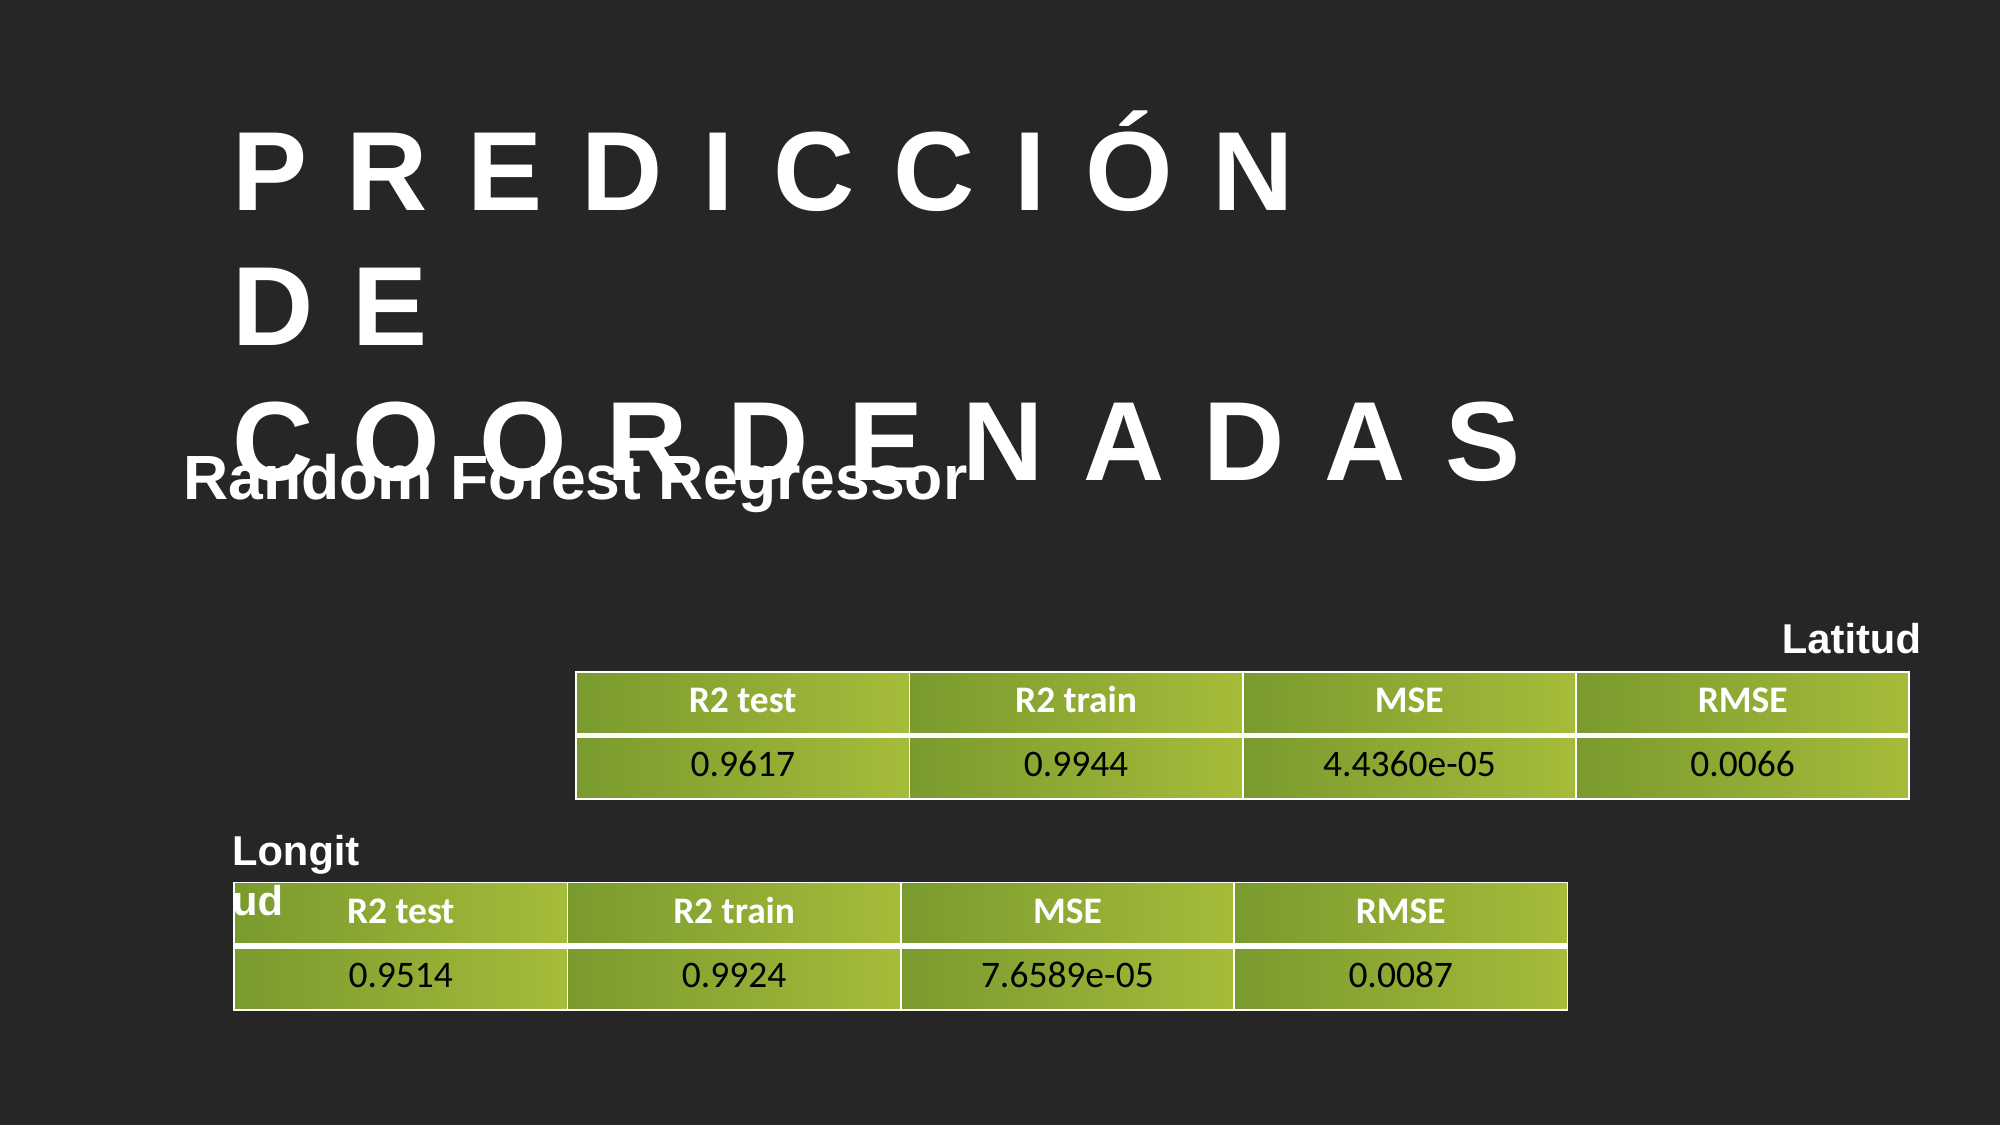

PREDICCIÓN DE COORDENADAS
Random Forest Regressor
Latitud
| R2 test | R2 train | MSE | RMSE |
| --- | --- | --- | --- |
| 0.9617 | 0.9944 | 4.4360e-05 | 0.0066 |
Longitud
| R2 test | R2 train | MSE | RMSE |
| --- | --- | --- | --- |
| 0.9514 | 0.9924 | 7.6589e-05 | 0.0087 |